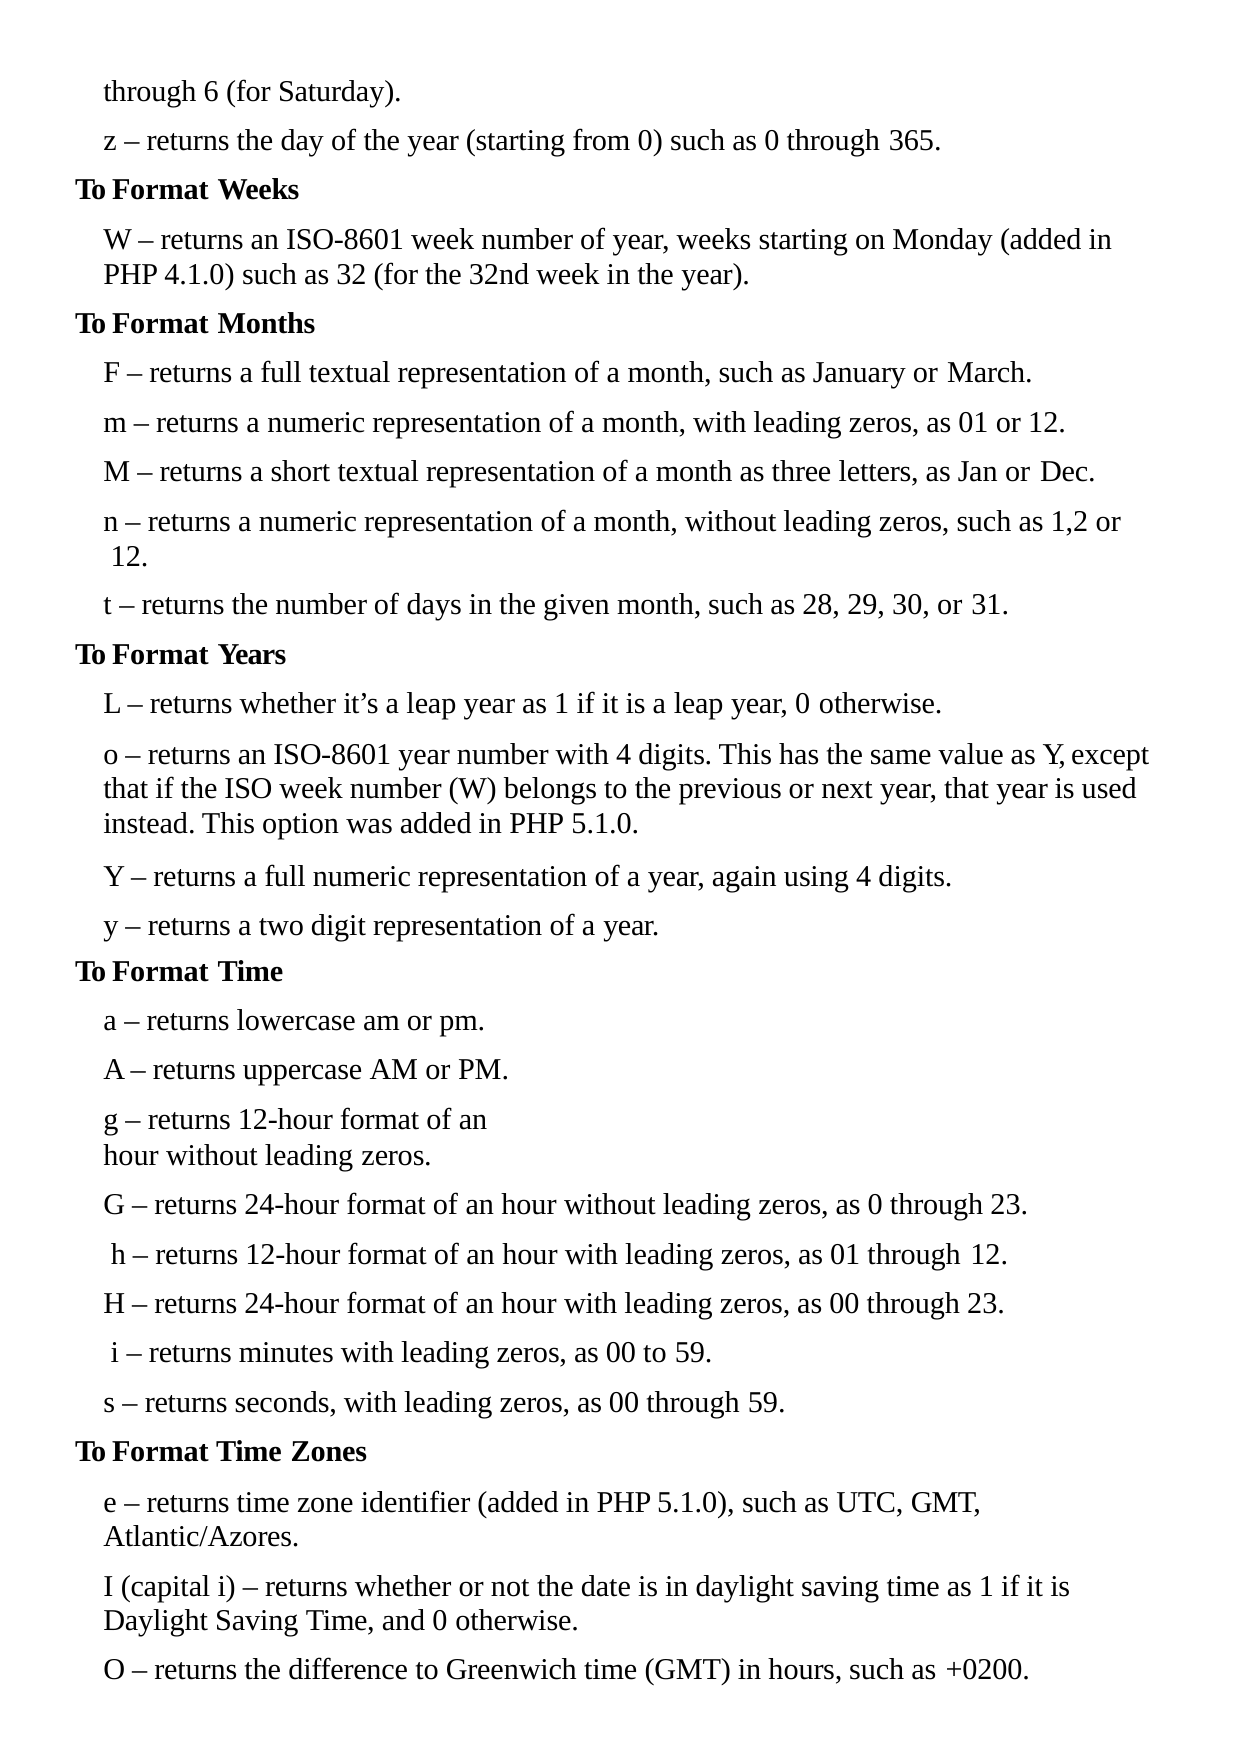

through 6 (for Saturday).
z – returns the day of the year (starting from 0) such as 0 through 365.
To Format Weeks
W – returns an ISO-8601 week number of year, weeks starting on Monday (added in  PHP 4.1.0) such as 32 (for the 32nd week in the year).
To Format Months
F – returns a full textual representation of a month, such as January or March.
m – returns a numeric representation of a month, with leading zeros, as 01 or 12.  M – returns a short textual representation of a month as three letters, as Jan or Dec.
n – returns a numeric representation of a month, without leading zeros, such as 1,2 or  12.
t – returns the number of days in the given month, such as 28, 29, 30, or 31.
To Format Years
L – returns whether it’s a leap year as 1 if it is a leap year, 0 otherwise.
o – returns an ISO-8601 year number with 4 digits. This has the same value as Y, except  that if the ISO week number (W) belongs to the previous or next year, that year is used  instead. This option was added in PHP 5.1.0.
Y – returns a full numeric representation of a year, again using 4 digits.  y – returns a two digit representation of a year.
To Format Time
a – returns lowercase am or pm.  A – returns uppercase AM or PM.
g – returns 12-hour format of an hour without leading zeros.
G – returns 24-hour format of an hour without leading zeros, as 0 through 23.  h – returns 12-hour format of an hour with leading zeros, as 01 through 12.
H – returns 24-hour format of an hour with leading zeros, as 00 through 23.  i – returns minutes with leading zeros, as 00 to 59.
s – returns seconds, with leading zeros, as 00 through 59.
To Format Time Zones
e – returns time zone identifier (added in PHP 5.1.0), such as UTC, GMT,  Atlantic/Azores.
I (capital i) – returns whether or not the date is in daylight saving time as 1 if it is  Daylight Saving Time, and 0 otherwise.
O – returns the difference to Greenwich time (GMT) in hours, such as +0200.